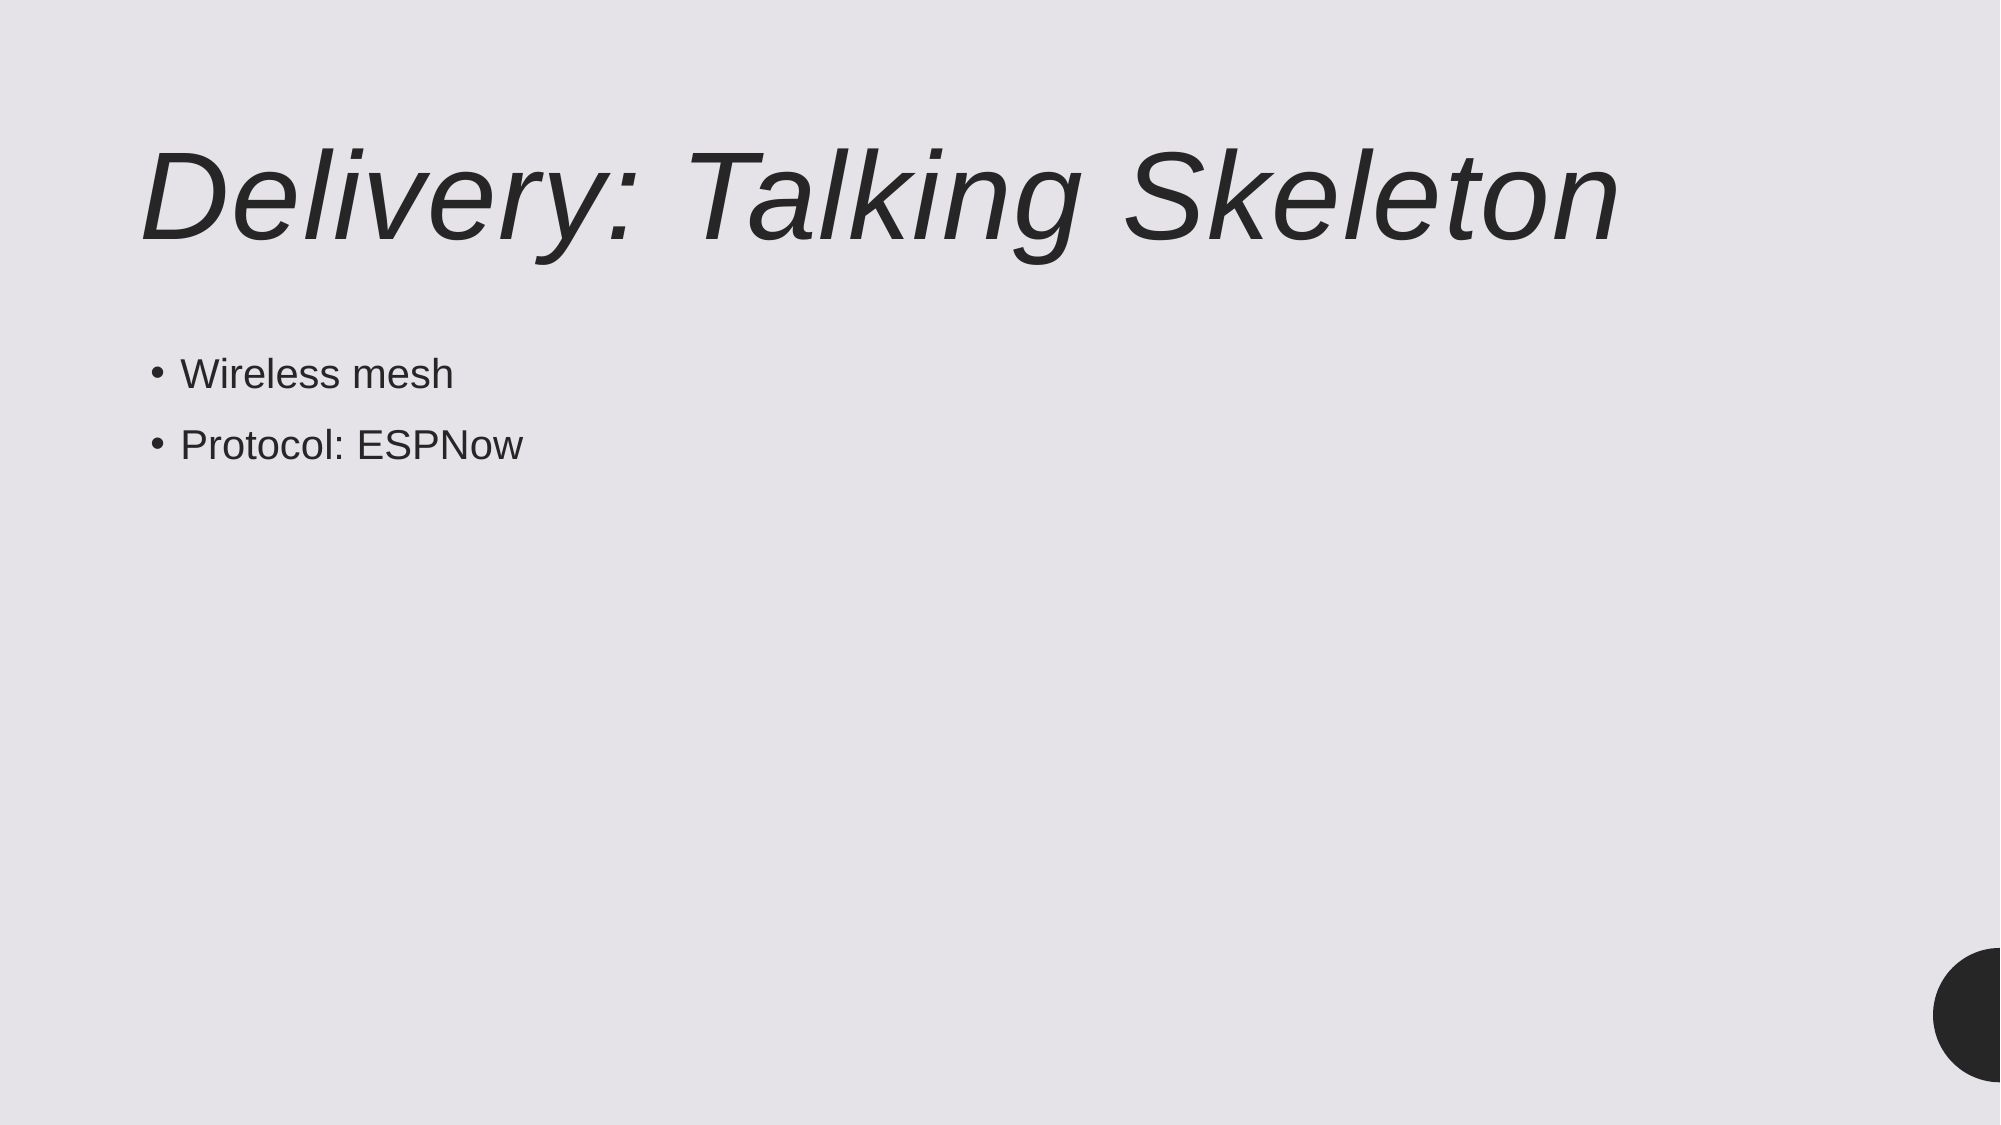

# Delivery: Talking Skeleton
Wireless mesh
Protocol: ESPNow